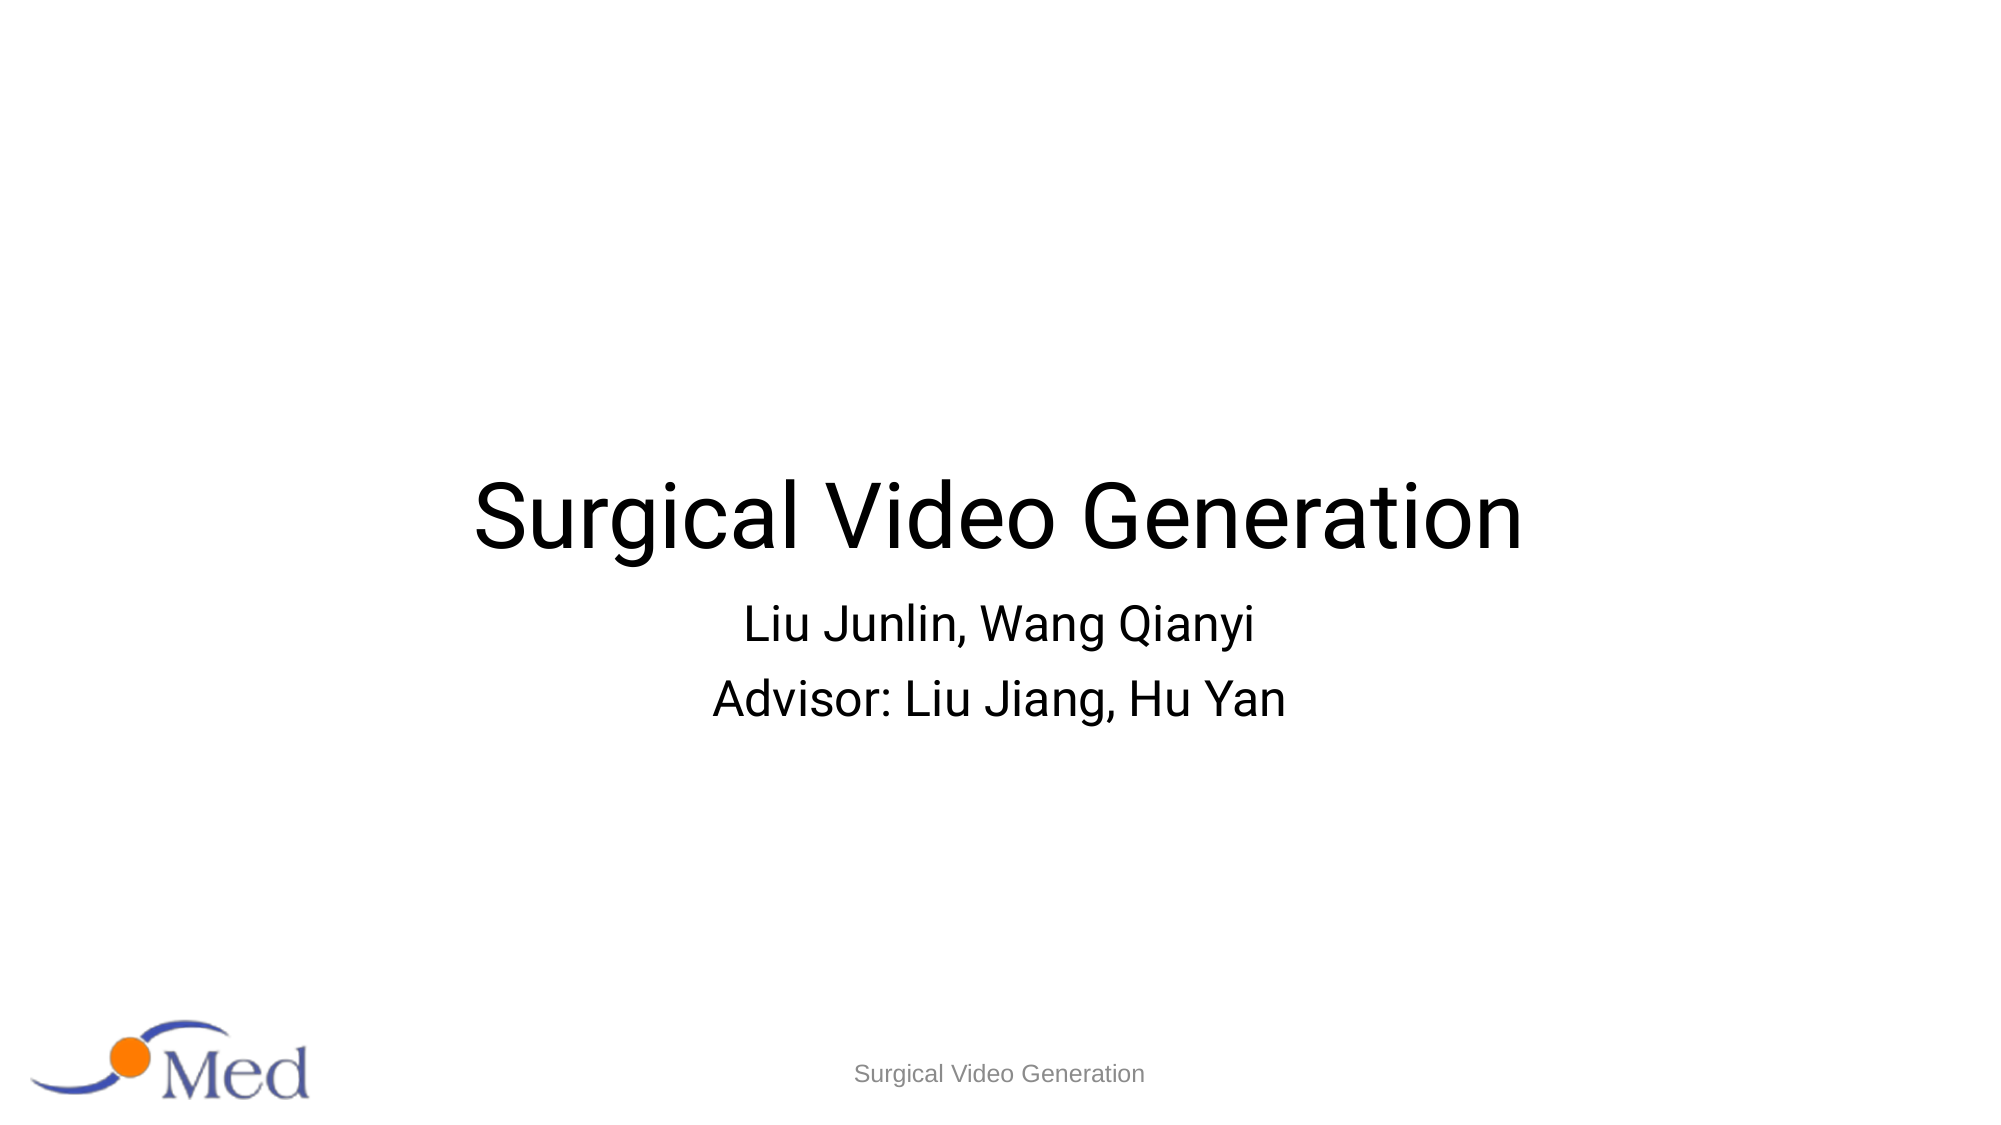

# Surgical Video Generation
Liu Junlin, Wang Qianyi
Advisor: Liu Jiang, Hu Yan
Surgical Video Generation
1